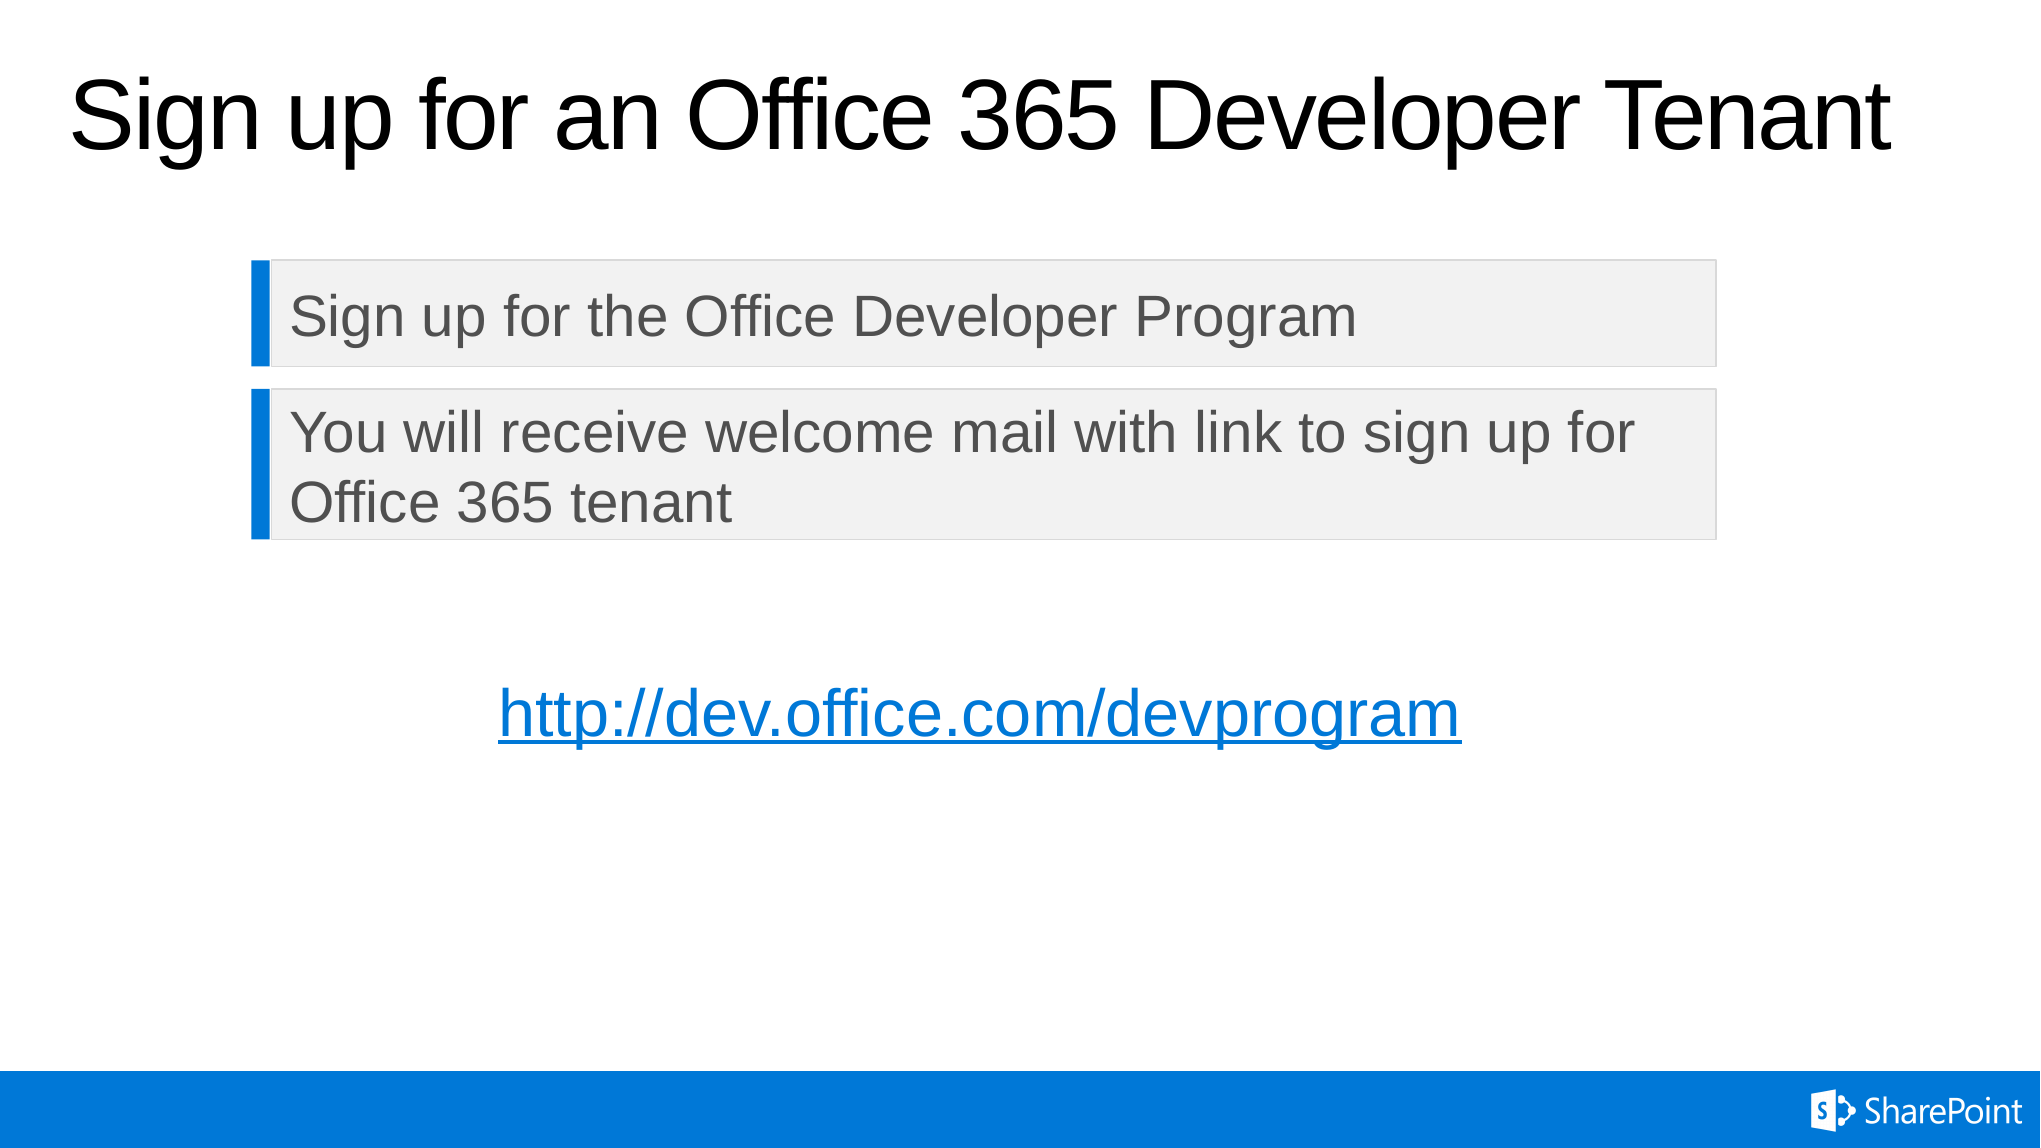

# Sign up for an Office 365 Developer Tenant

Sign up for the Office Developer Program

You will receive welcome mail with link to sign up for Office 365 tenant
http://dev.office.com/devprogram